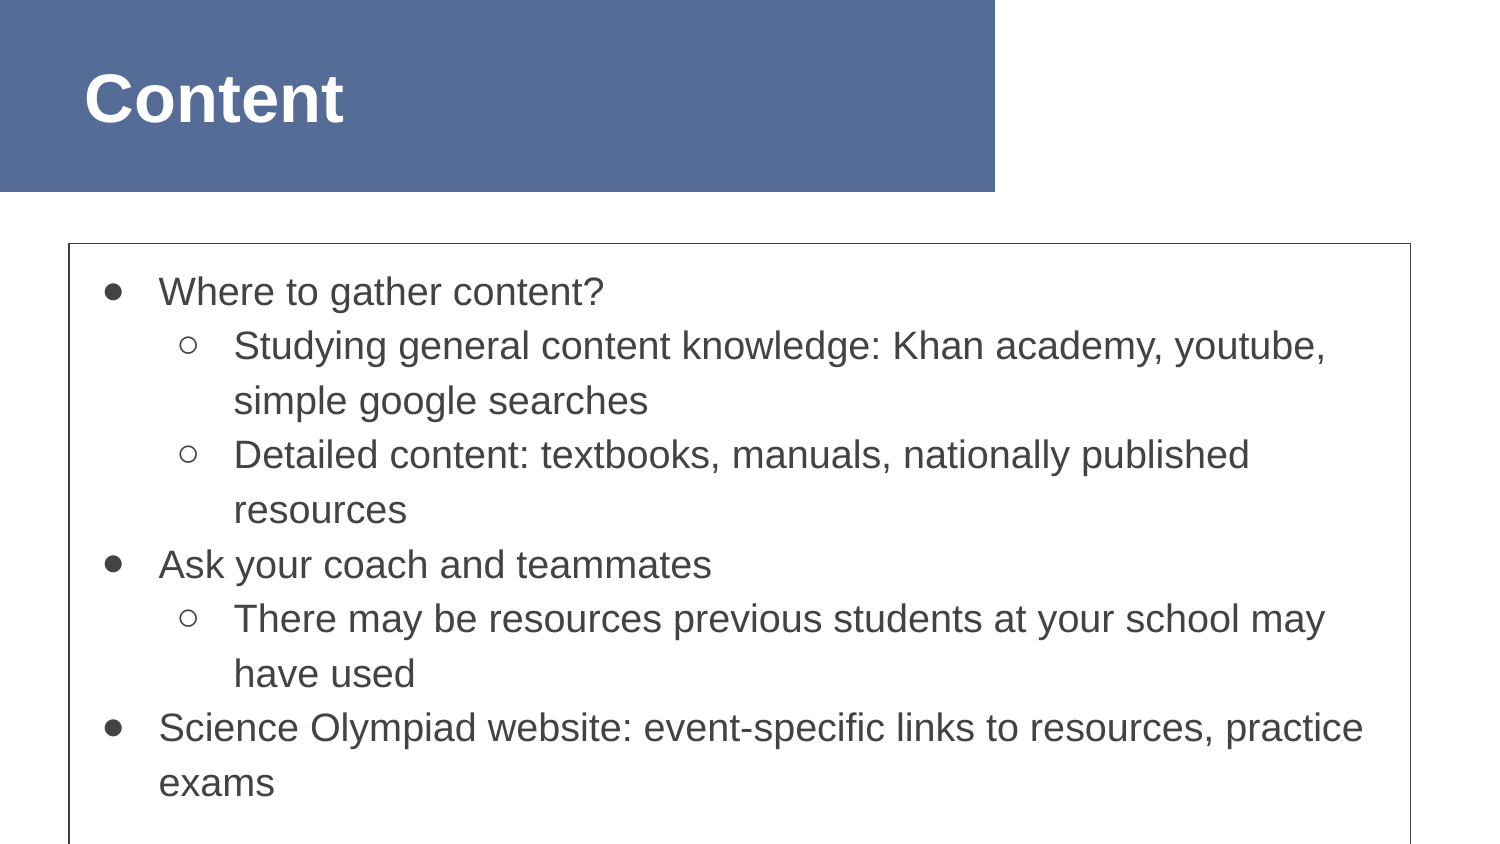

Content
Where to gather content?
Studying general content knowledge: Khan academy, youtube, simple google searches
Detailed content: textbooks, manuals, nationally published resources
Ask your coach and teammates
There may be resources previous students at your school may have used
Science Olympiad website: event-specific links to resources, practice exams